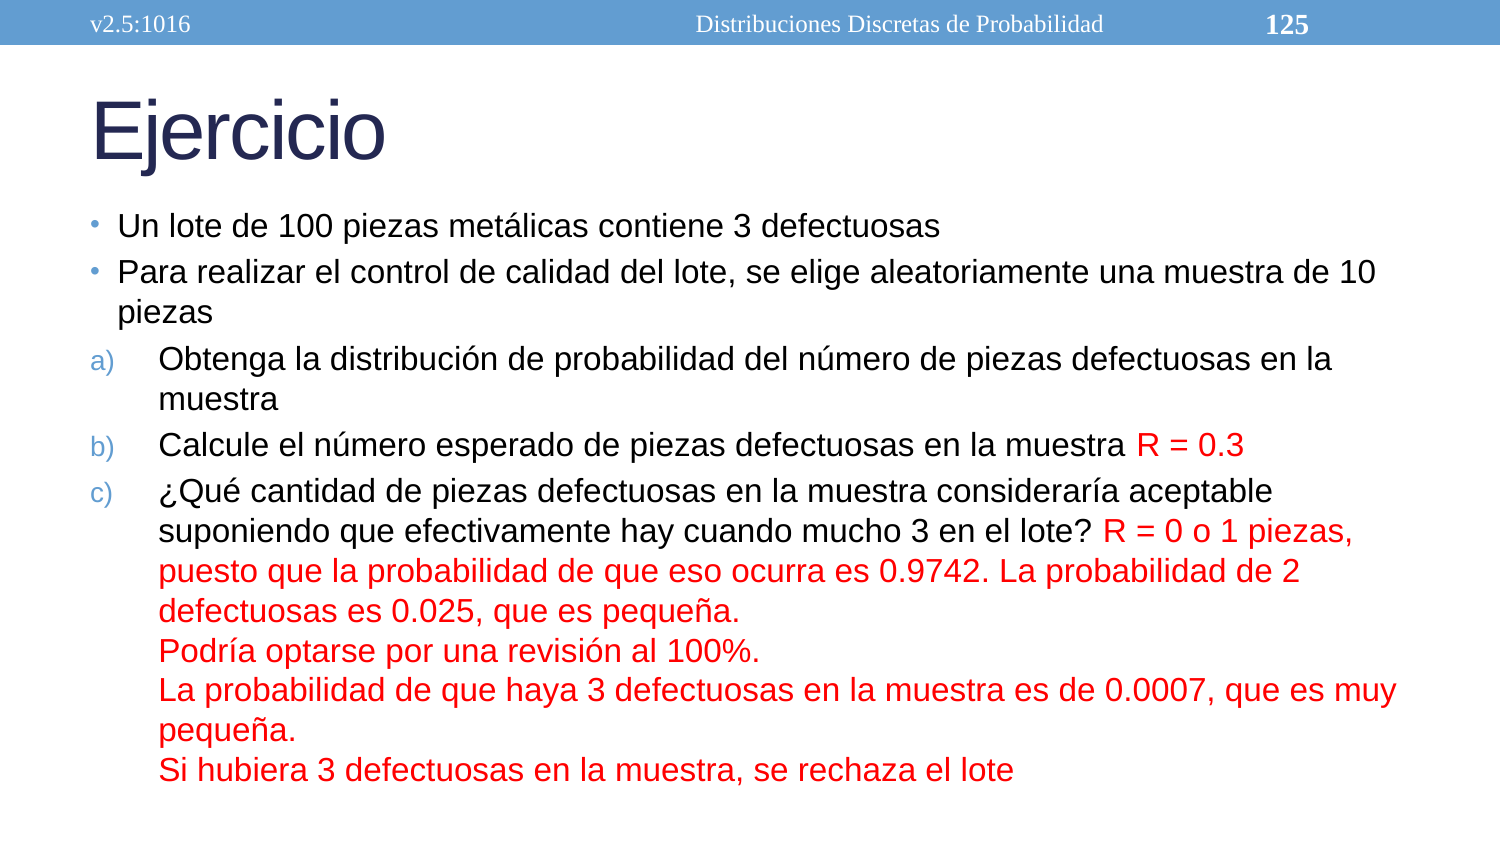

v2.5:1016
Distribuciones Discretas de Probabilidad
125
# Ejercicio
Un lote de 100 piezas metálicas contiene 3 defectuosas
Para realizar el control de calidad del lote, se elige aleatoriamente una muestra de 10 piezas
Obtenga la distribución de probabilidad del número de piezas defectuosas en la muestra
Calcule el número esperado de piezas defectuosas en la muestra R = 0.3
¿Qué cantidad de piezas defectuosas en la muestra consideraría aceptable suponiendo que efectivamente hay cuando mucho 3 en el lote? R = 0 o 1 piezas, puesto que la probabilidad de que eso ocurra es 0.9742. La probabilidad de 2 defectuosas es 0.025, que es pequeña.
Podría optarse por una revisión al 100%.
La probabilidad de que haya 3 defectuosas en la muestra es de 0.0007, que es muy pequeña.
Si hubiera 3 defectuosas en la muestra, se rechaza el lote